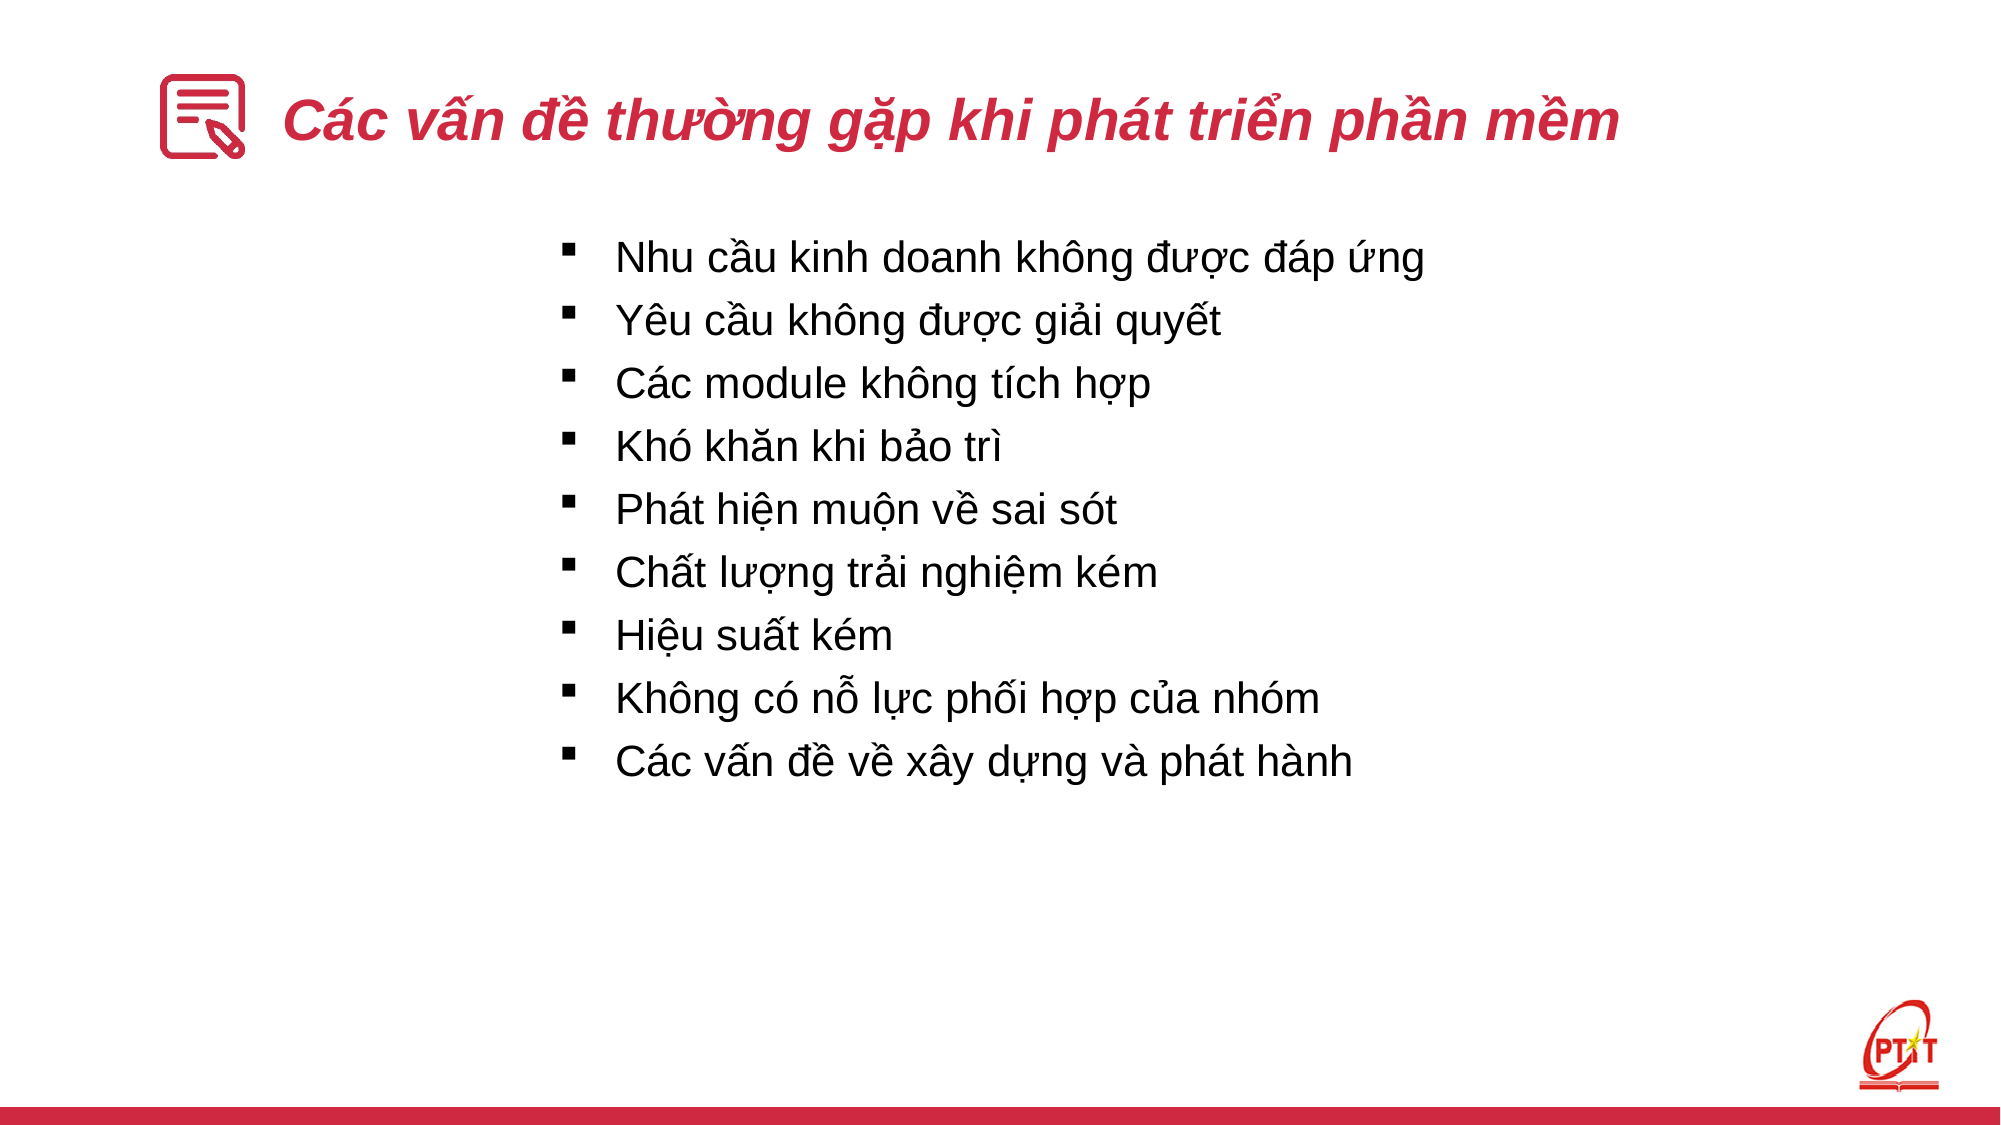

# Các vấn đề thường gặp khi phát triển phần mềm
Nhu cầu kinh doanh không được đáp ứng
Yêu cầu không được giải quyết
Các module không tích hợp
Khó khăn khi bảo trì
Phát hiện muộn về sai sót
Chất lượng trải nghiệm kém
Hiệu suất kém
Không có nỗ lực phối hợp của nhóm
Các vấn đề về xây dựng và phát hành